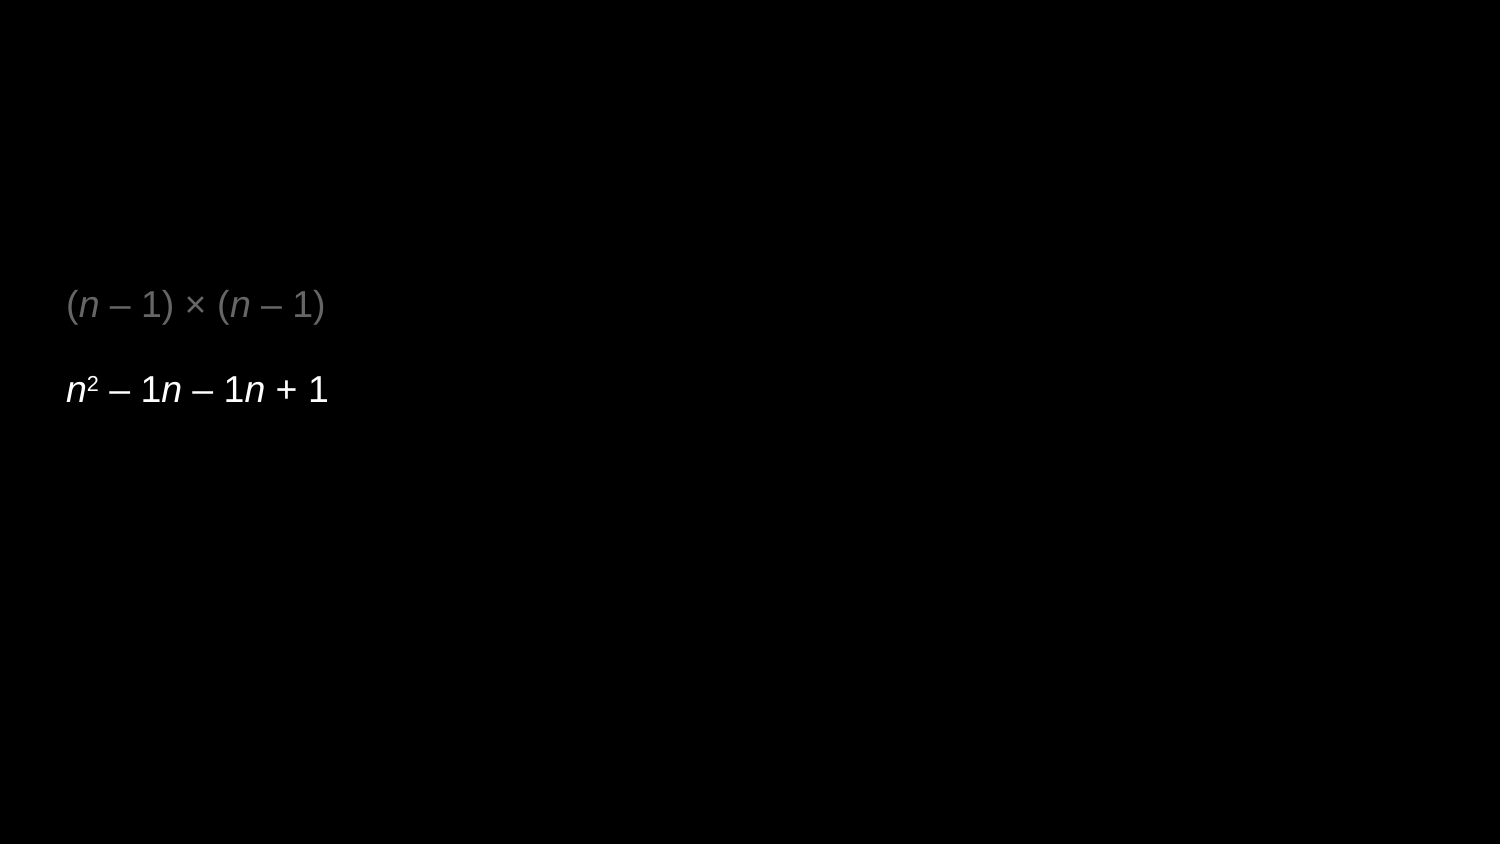

(n – 1) × (n – 1)
n2 – 1n – 1n + 1